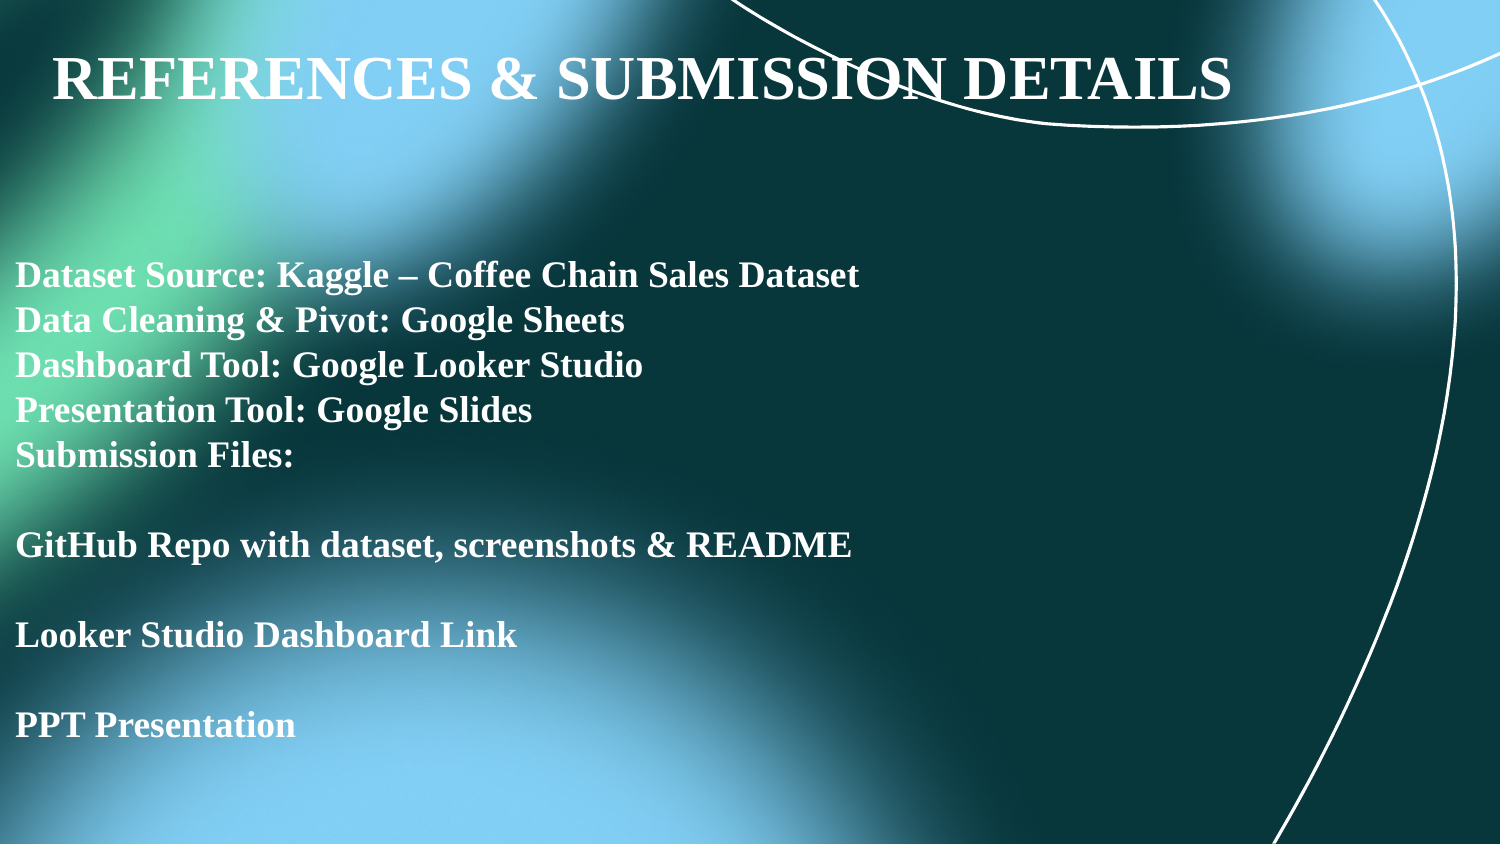

REFERENCES & SUBMISSION DETAILS
Dataset Source: Kaggle – Coffee Chain Sales Dataset
Data Cleaning & Pivot: Google Sheets
Dashboard Tool: Google Looker Studio
Presentation Tool: Google Slides
Submission Files:

GitHub Repo with dataset, screenshots & README

Looker Studio Dashboard Link

PPT Presentation